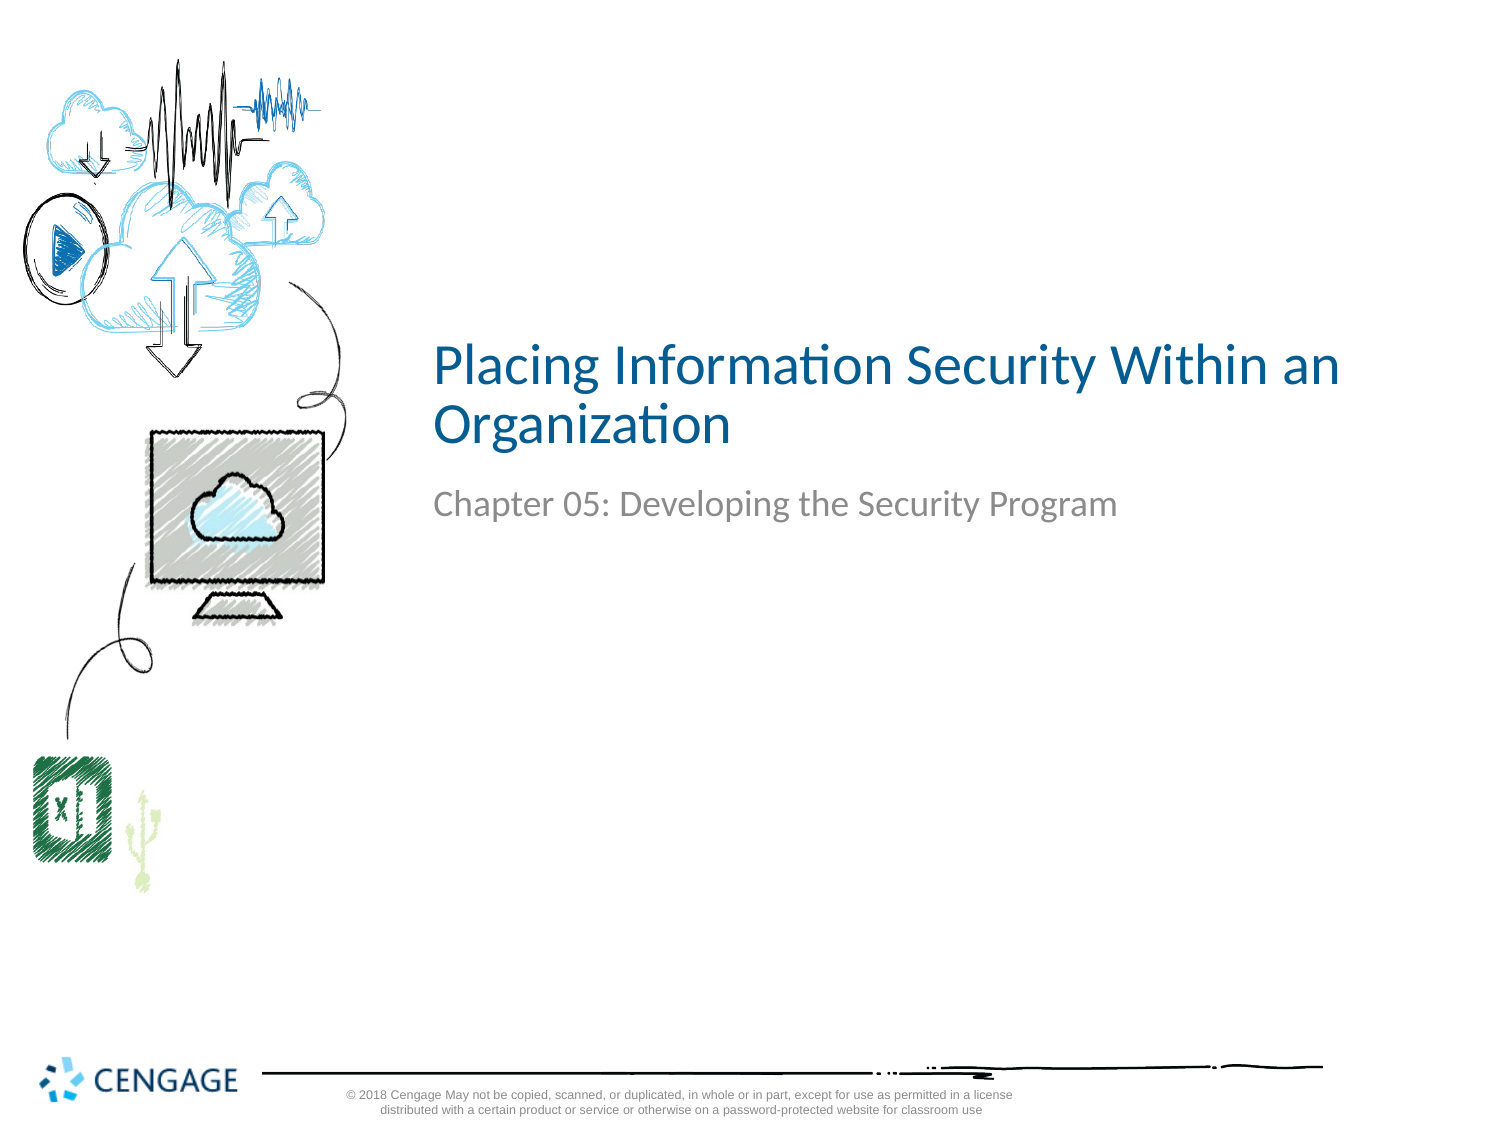

# Placing Information Security Within an Organization
Chapter 05: Developing the Security Program